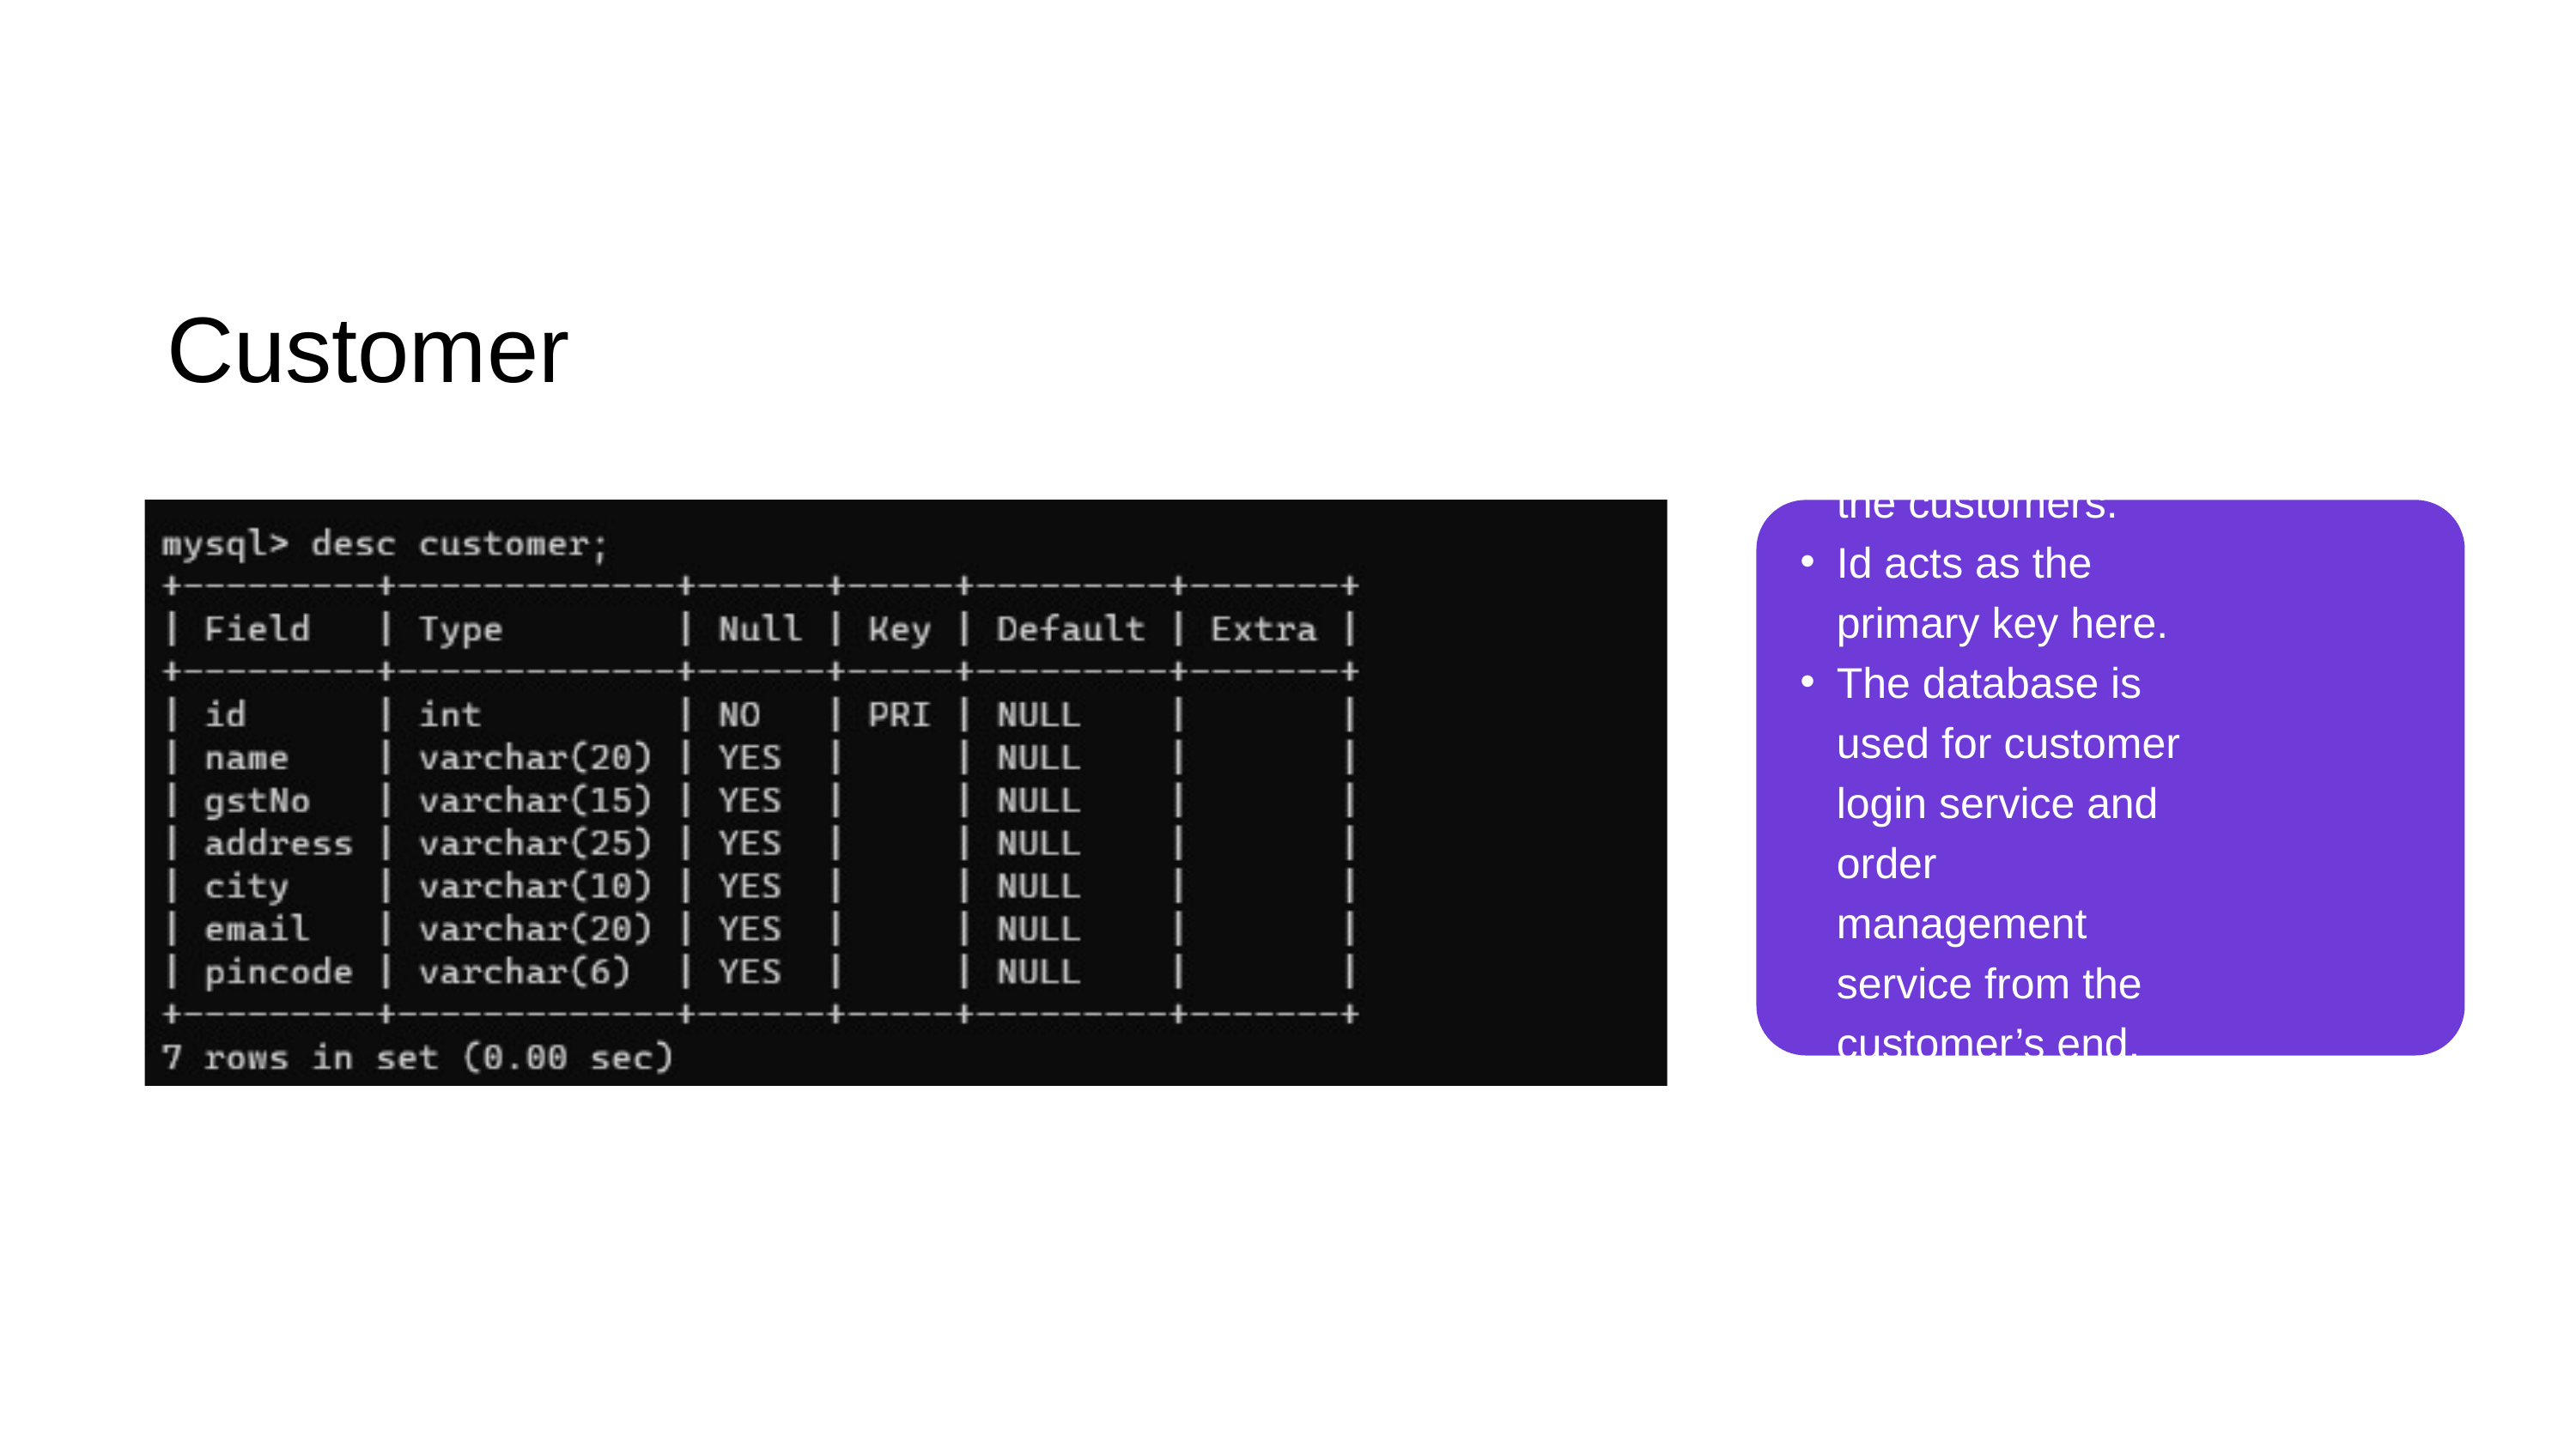

Customer

Database to store the details of all the customers.
Id acts as the primary key here.
The database is used for customer login service and order management service from the customer’s end.